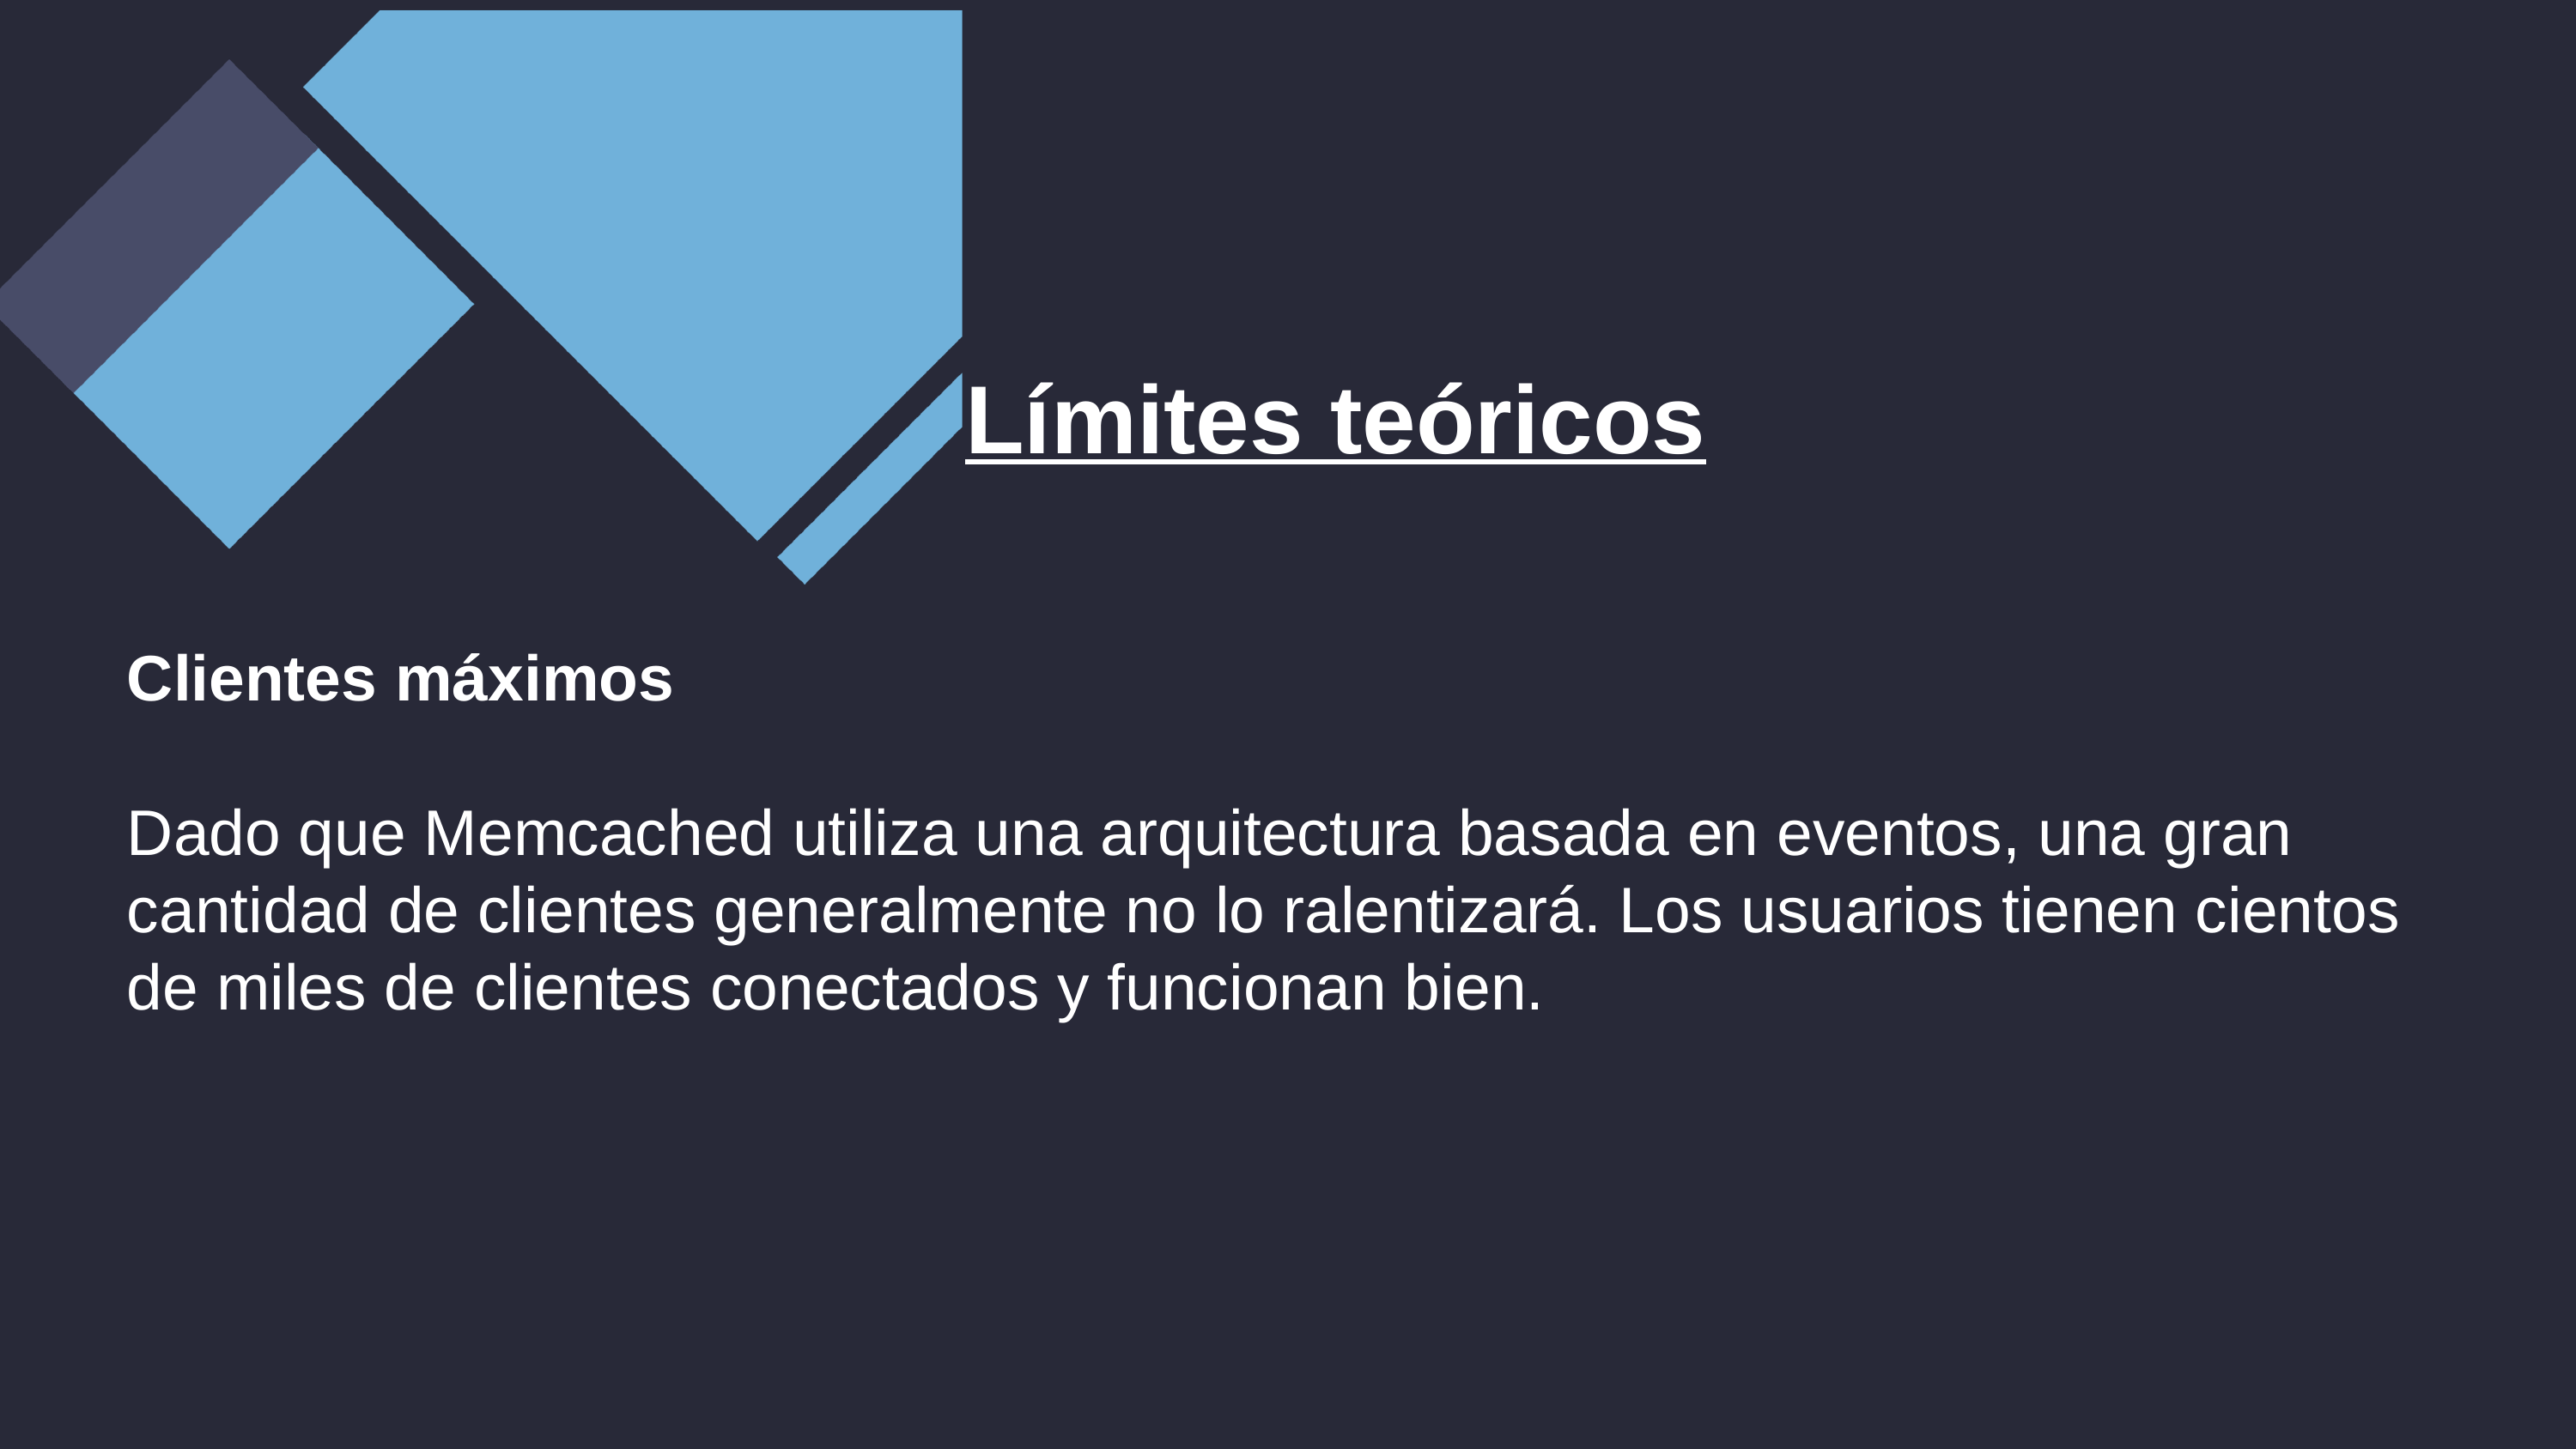

Límites teóricos

Clientes máximos

Dado que Memcached utiliza una arquitectura basada en eventos, una gran cantidad de clientes generalmente no lo ralentizará. Los usuarios tienen cientos de miles de clientes conectados y funcionan bien.